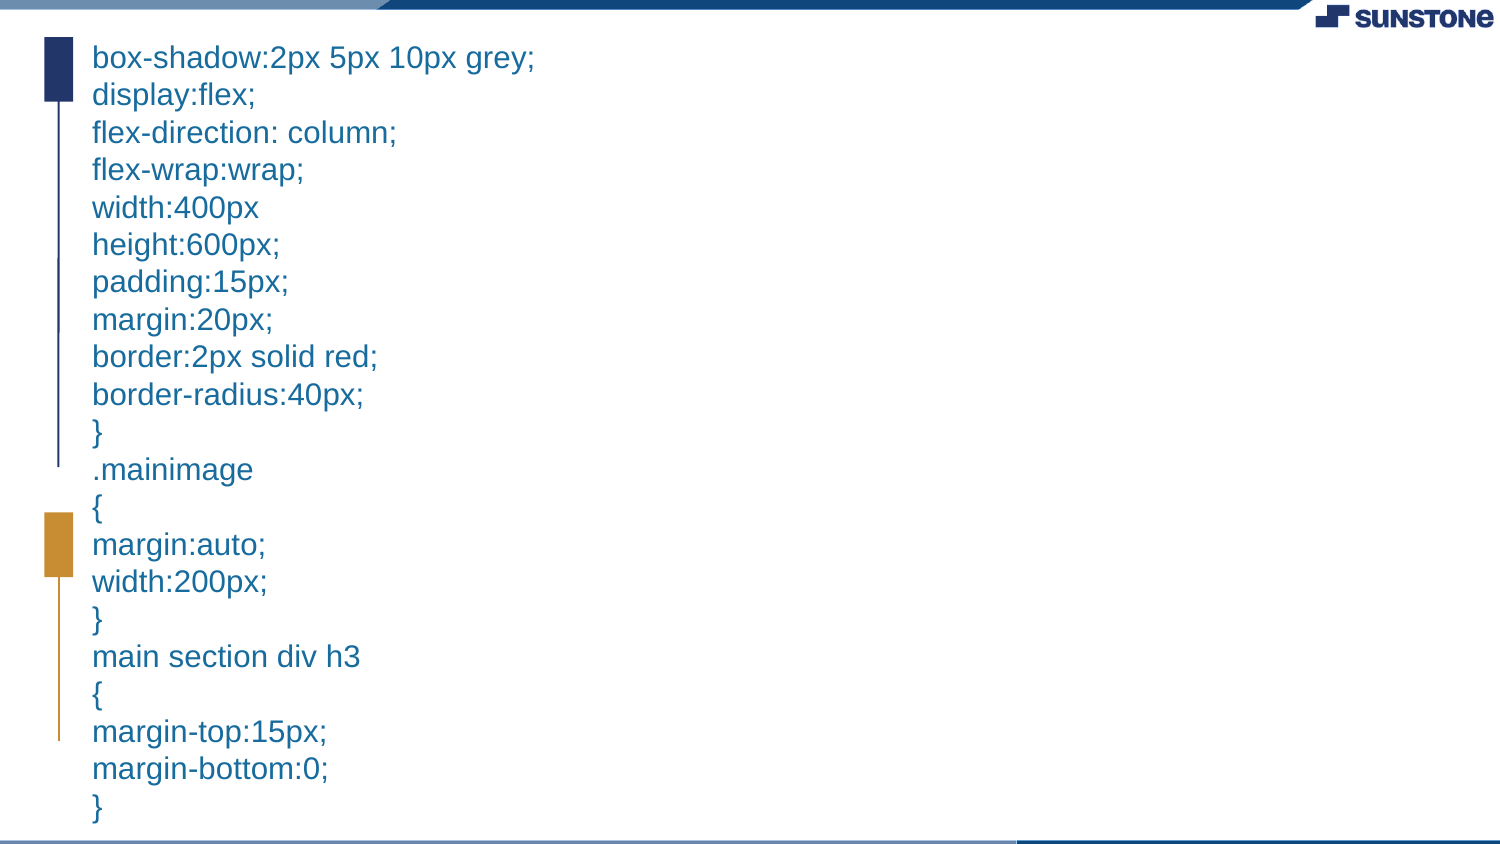

box-shadow:2px 5px 10px grey;
display:flex;
flex-direction: column;
flex-wrap:wrap;
width:400px
height:600px;
padding:15px;
margin:20px;
border:2px solid red;
border-radius:40px;
}
.mainimage
{
margin:auto;
width:200px;
}
main section div h3
{
margin-top:15px;
margin-bottom:0;
}